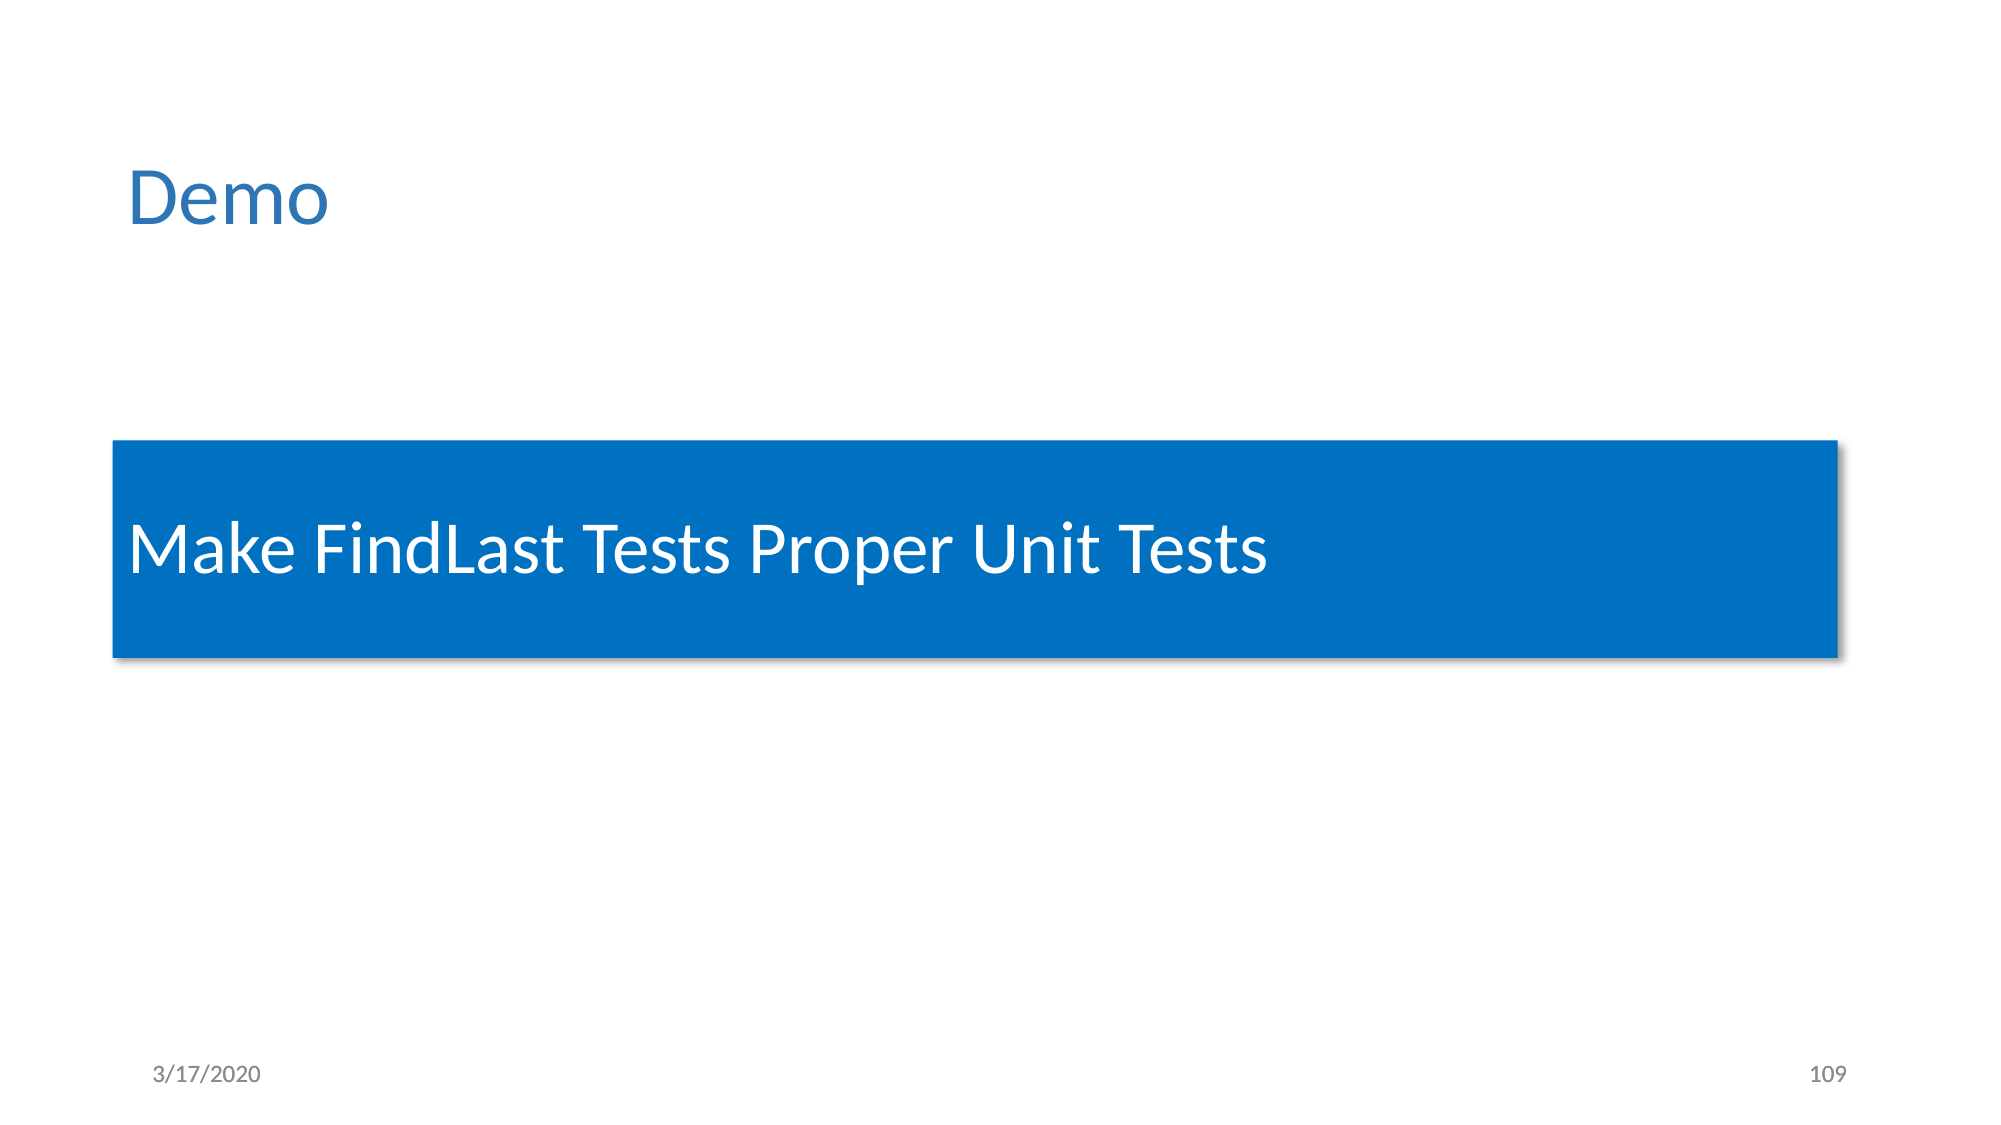

# Make FindLast Tests Proper Unit Tests